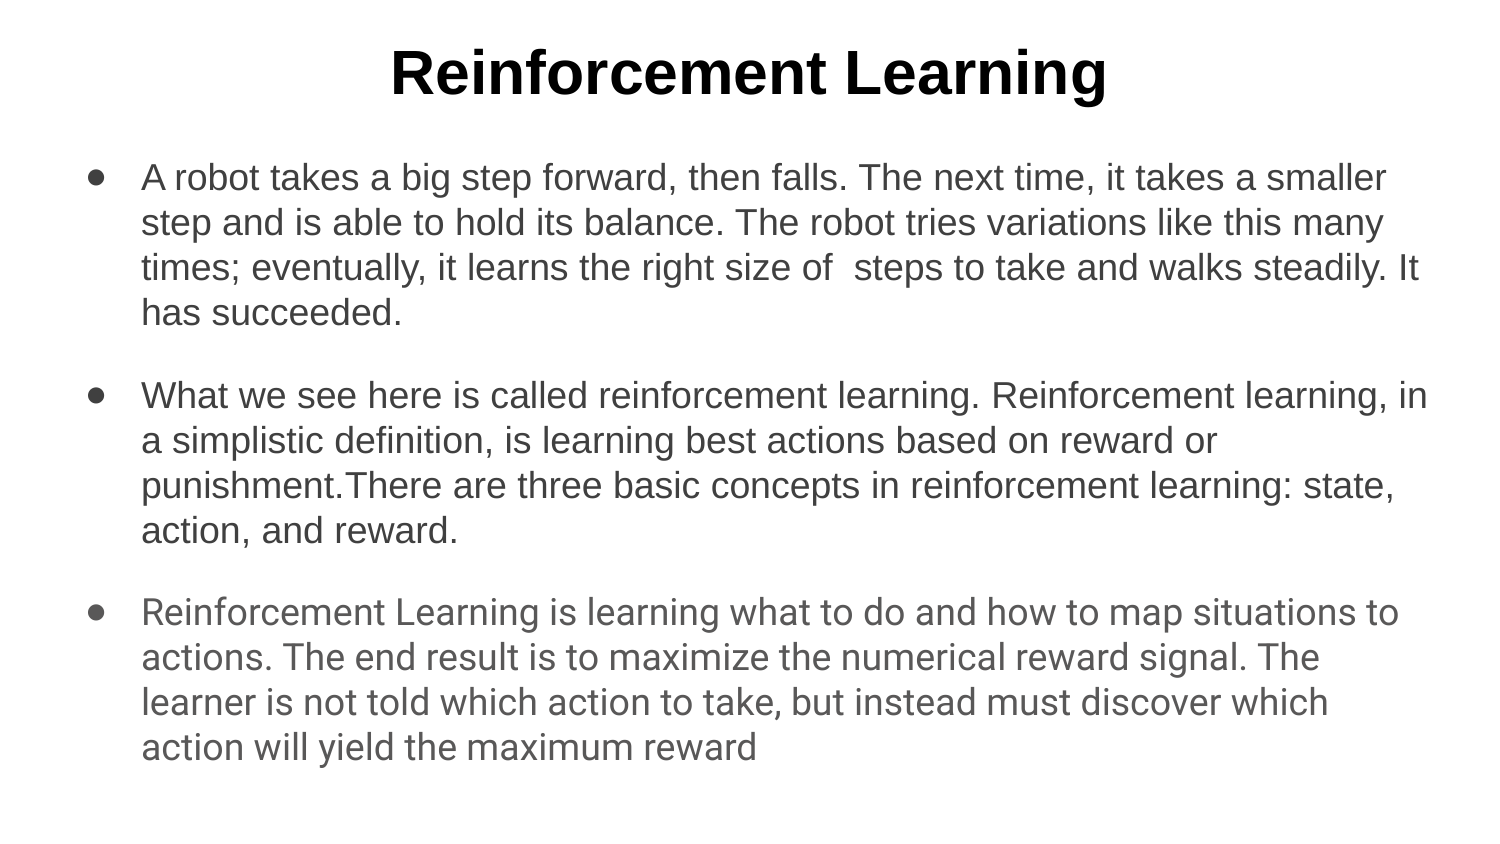

# Reinforcement Learning
A robot takes a big step forward, then falls. The next time, it takes a smaller step and is able to hold its balance. The robot tries variations like this many times; eventually, it learns the right size of  steps to take and walks steadily. It has succeeded.

What we see here is called reinforcement learning. Reinforcement learning, in a simplistic definition, is learning best actions based on reward or punishment.There are three basic concepts in reinforcement learning: state, action, and reward.

Reinforcement Learning is learning what to do and how to map situations to actions. The end result is to maximize the numerical reward signal. The learner is not told which action to take, but instead must discover which action will yield the maximum reward